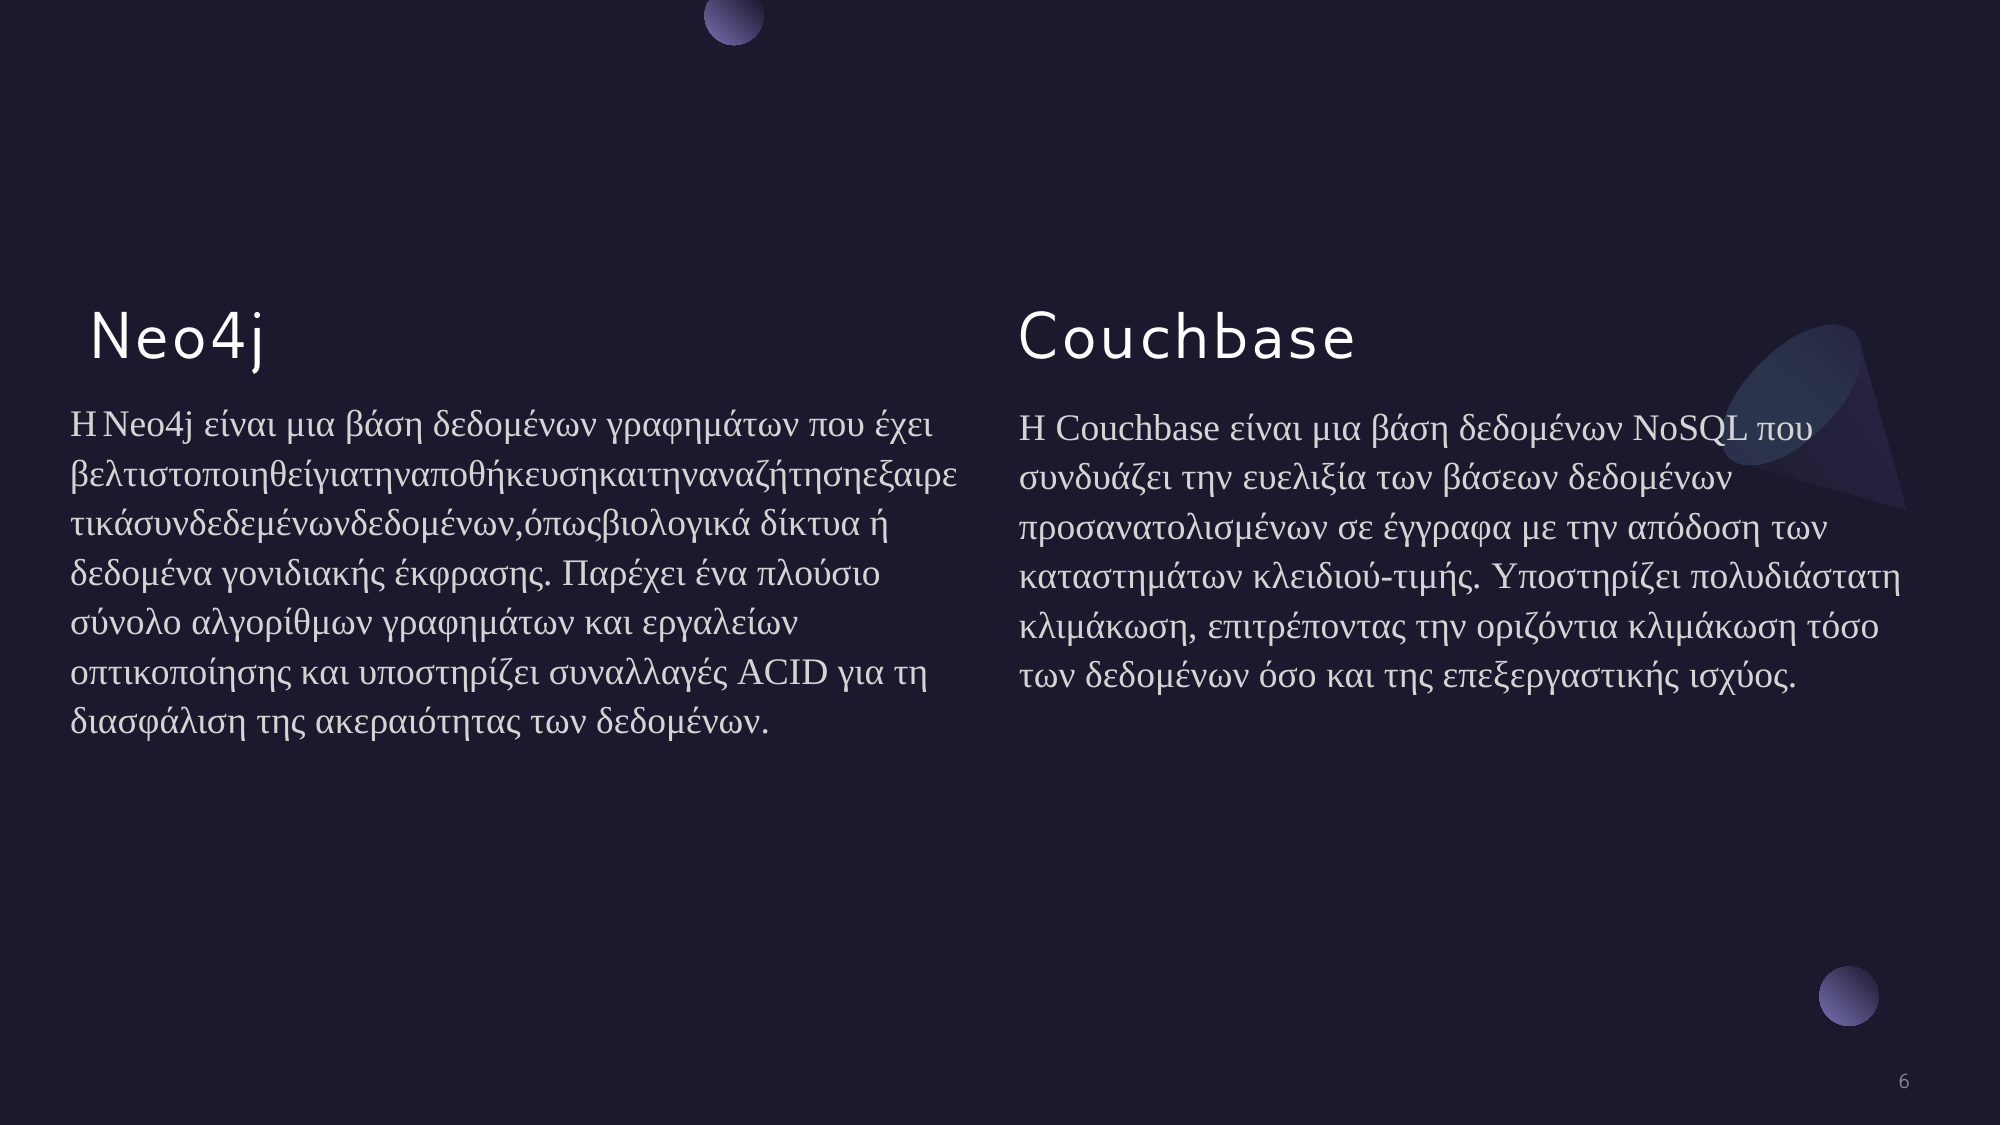

Neo4j
Couchbase

H Neo4j είναι μια βάση δεδομένων γραφημάτων που έχει βελτιστοποιηθείγιατηναποθήκευσηκαιτηναναζήτησηεξαιρετικάσυνδεδεμένωνδεδομένων,όπωςβιολογικά δίκτυα ή δεδομένα γονιδιακής έκφρασης. Παρέχει ένα πλούσιο σύνολο αλγορίθμων γραφημάτων και εργαλείων οπτικοποίησης και υποστηρίζει συναλλαγές ACID για τη διασφάλιση της ακεραιότητας των δεδομένων.
H Couchbase είναι μια βάση δεδομένων NoSQL που συνδυάζει την ευελιξία των βάσεων δεδομένων προσανατολισμένων σε έγγραφα με την απόδοση των καταστημάτων κλειδιού-τιμής. Υποστηρίζει πολυδιάστατη κλιμάκωση, επιτρέποντας την οριζόντια κλιμάκωση τόσο των δεδομένων όσο και της επεξεργαστικής ισχύος.

6